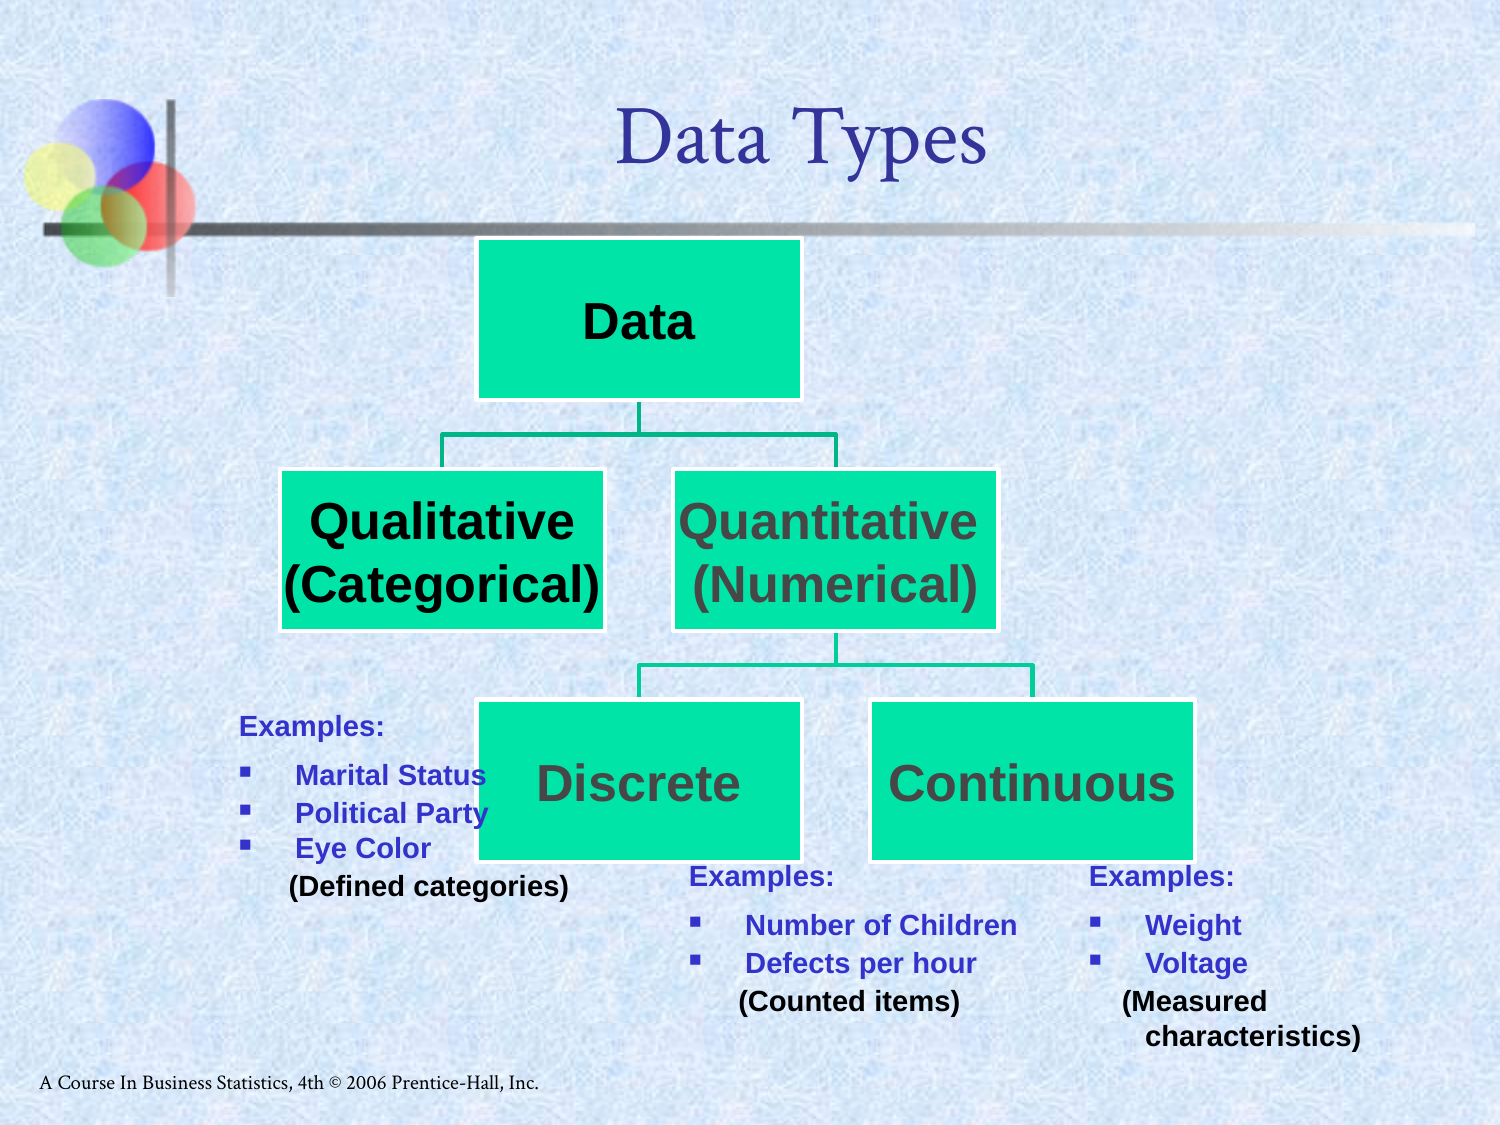

# Data Types
Data
Qualitative
(Categorical)
Quantitative
(Numerical)
Discrete
Continuous
Examples:
Marital Status
Political Party
Eye Color
      (Defined categories)
Examples:
Number of Children
Defects per hour
      (Counted items)
Examples:
Weight
Voltage
    (Measured characteristics)
A Course In Business Statistics, 4th © 2006 Prentice-Hall, Inc.